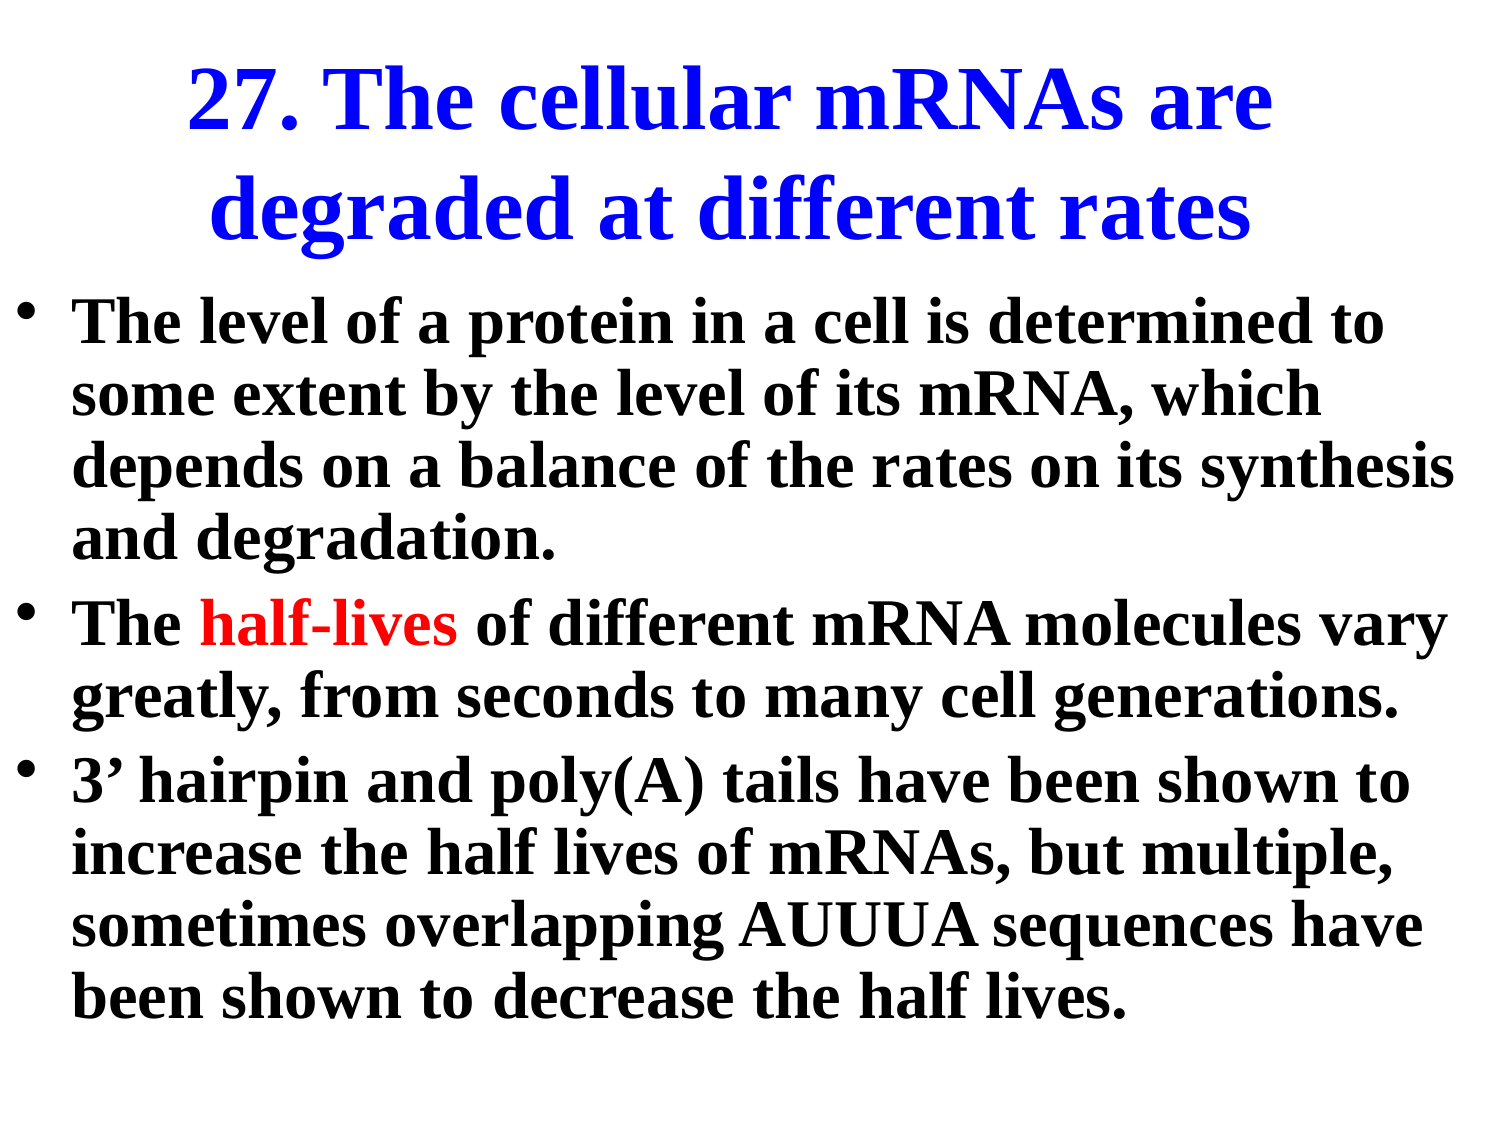

# 27. The cellular mRNAs are degraded at different rates
The level of a protein in a cell is determined to some extent by the level of its mRNA, which depends on a balance of the rates on its synthesis and degradation.
The half-lives of different mRNA molecules vary greatly, from seconds to many cell generations.
3’ hairpin and poly(A) tails have been shown to increase the half lives of mRNAs, but multiple, sometimes overlapping AUUUA sequences have been shown to decrease the half lives.